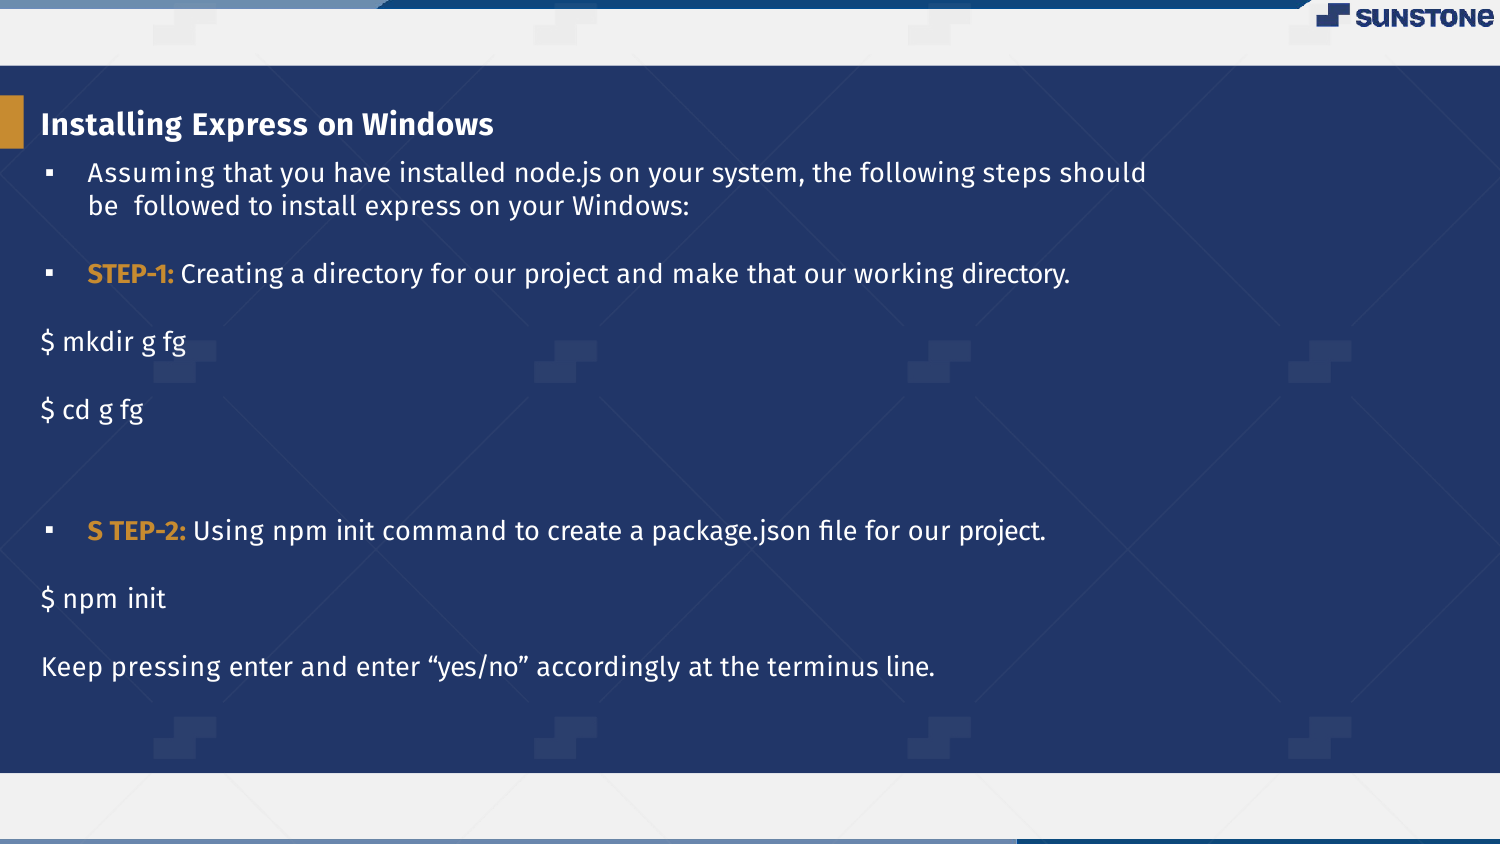

# Installing Express on Windows
Assuming that you have installed node.js on your system, the following steps should be  followed to install express on your Windows:

STEP-1: Creating a directory for our project and make that our working directory.

$ mkdir g fg

$ cd g fg
S TEP-2: Using npm init command to create a package.json ﬁle for our project.

$ npm init

Keep pressing enter and enter “yes/no” accordingly at the terminus line.